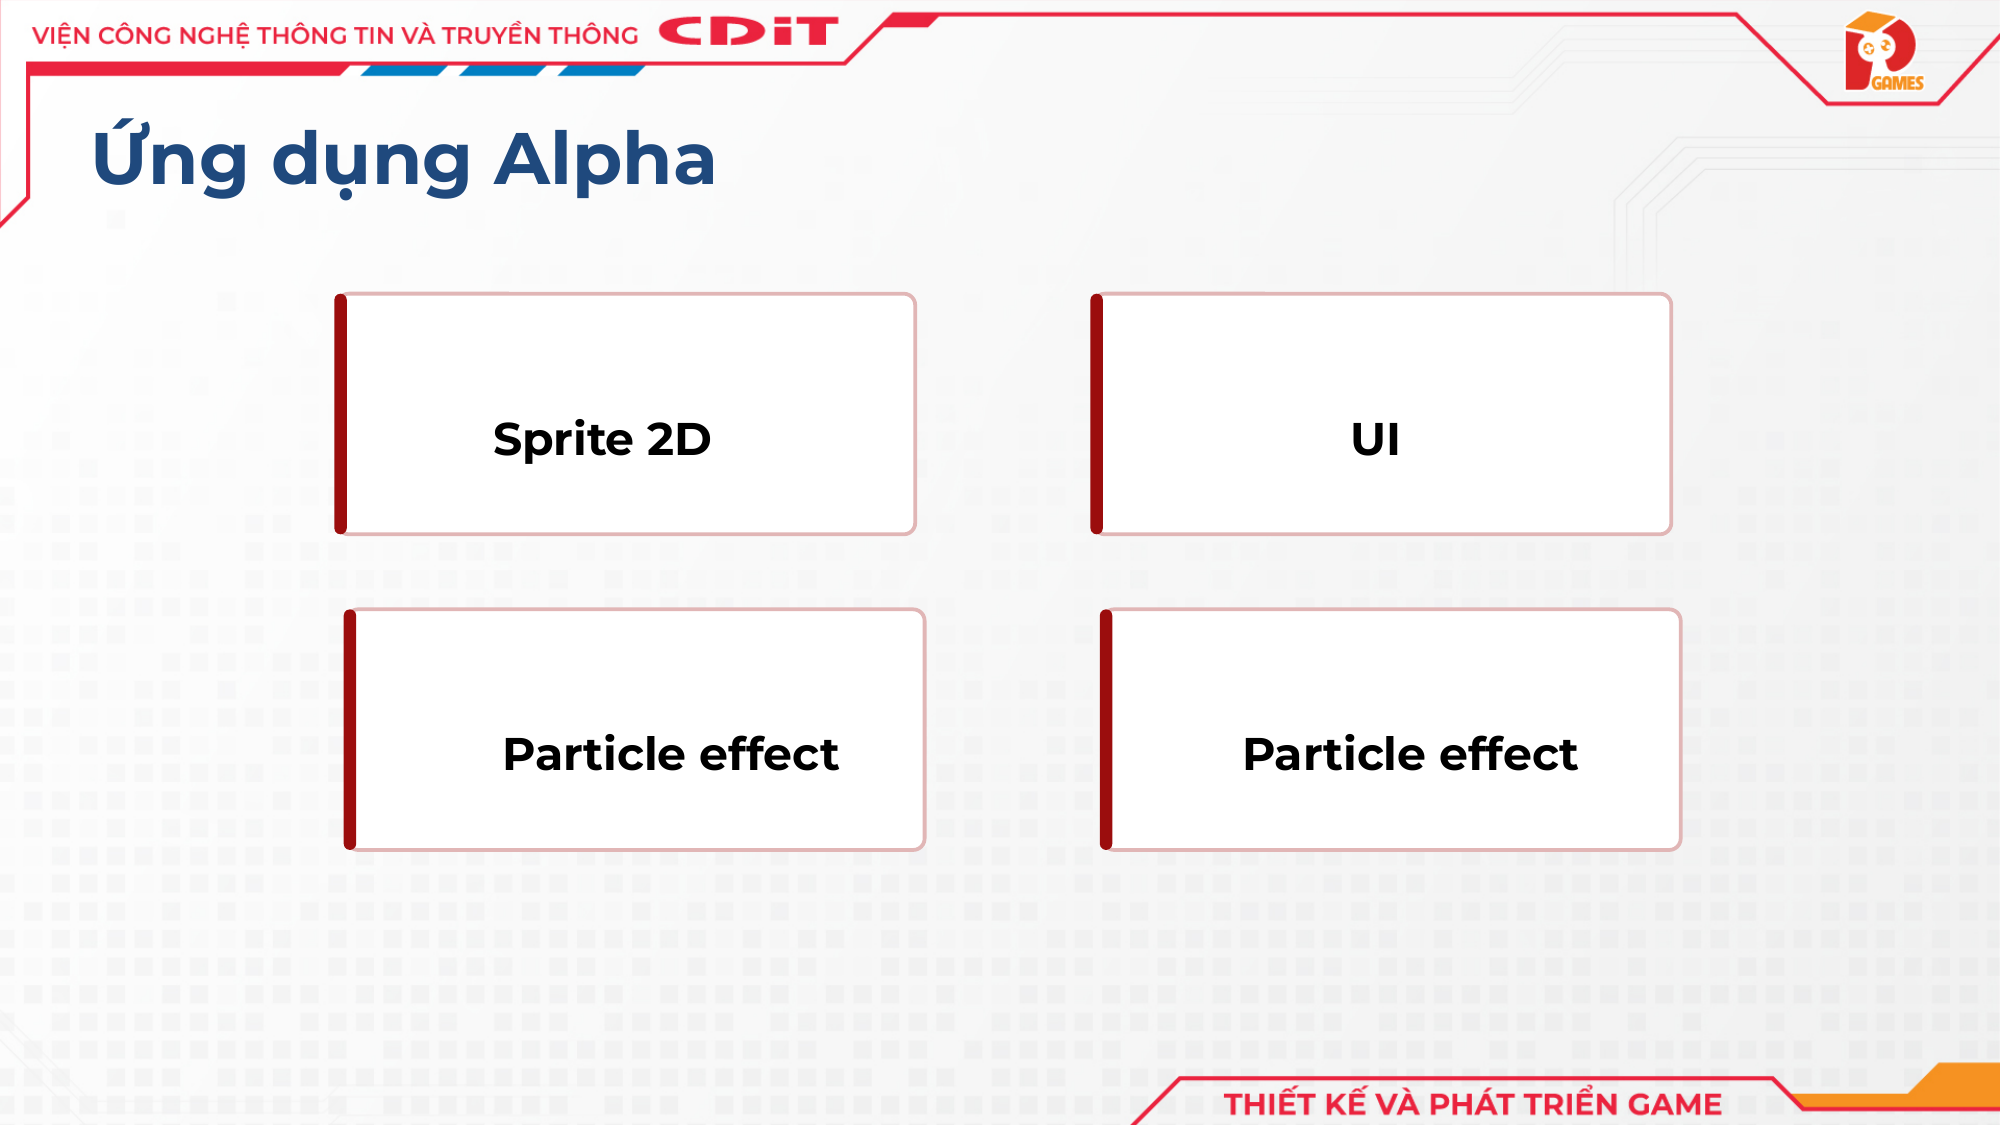

Ứng dụng Alpha

Sprite 2D
UI

Particle effect
Particle effect